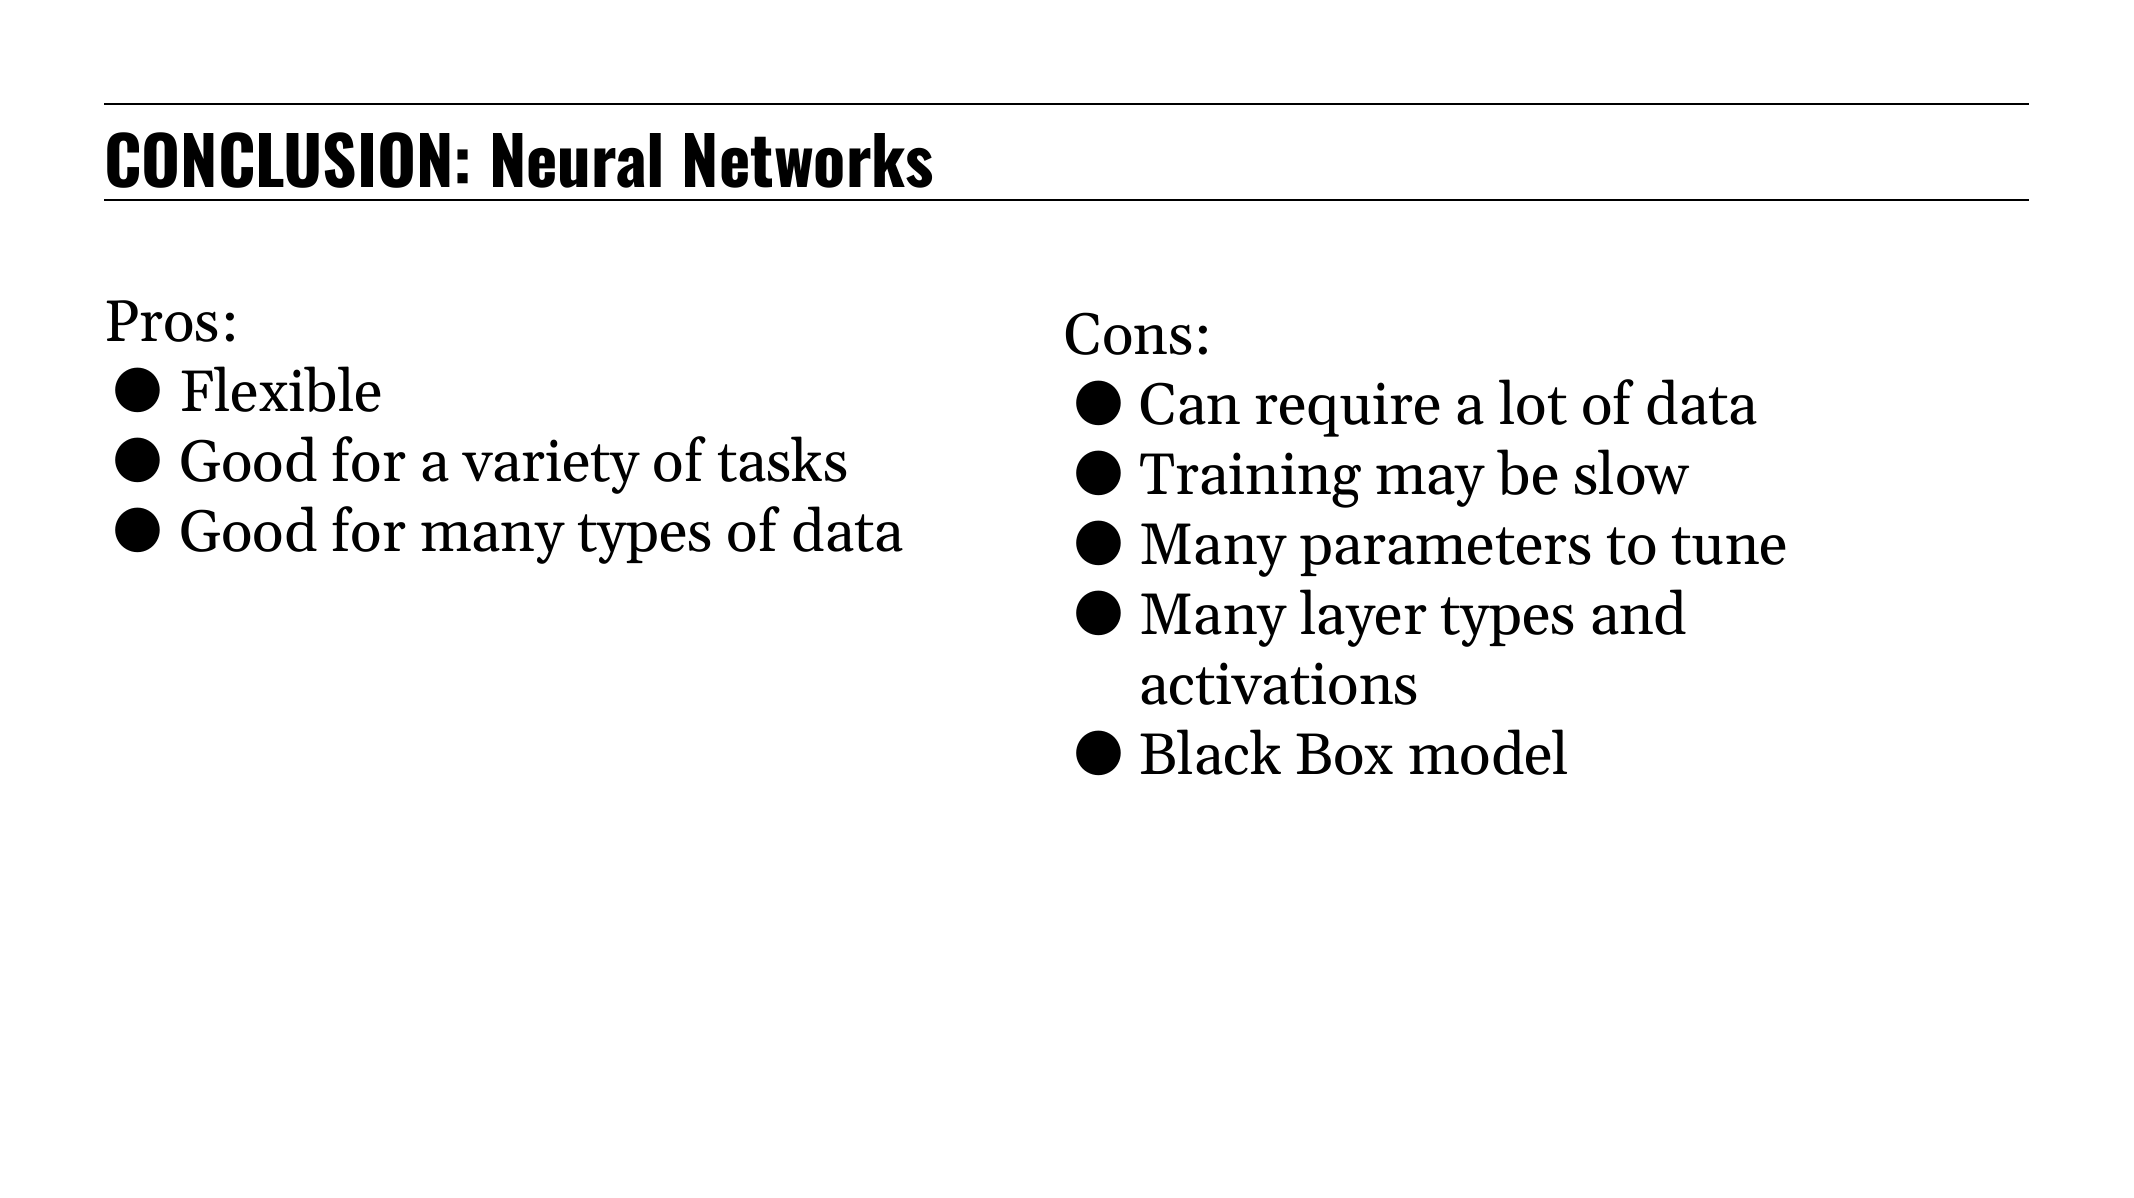

CONCLUSION: Neural Networks

Pros:
Flexible
Good for a variety of tasks
Good for many types of data

Cons:
Can require a lot of data
Training may be slow
Many parameters to tune
Many layer types and activations
Black Box model